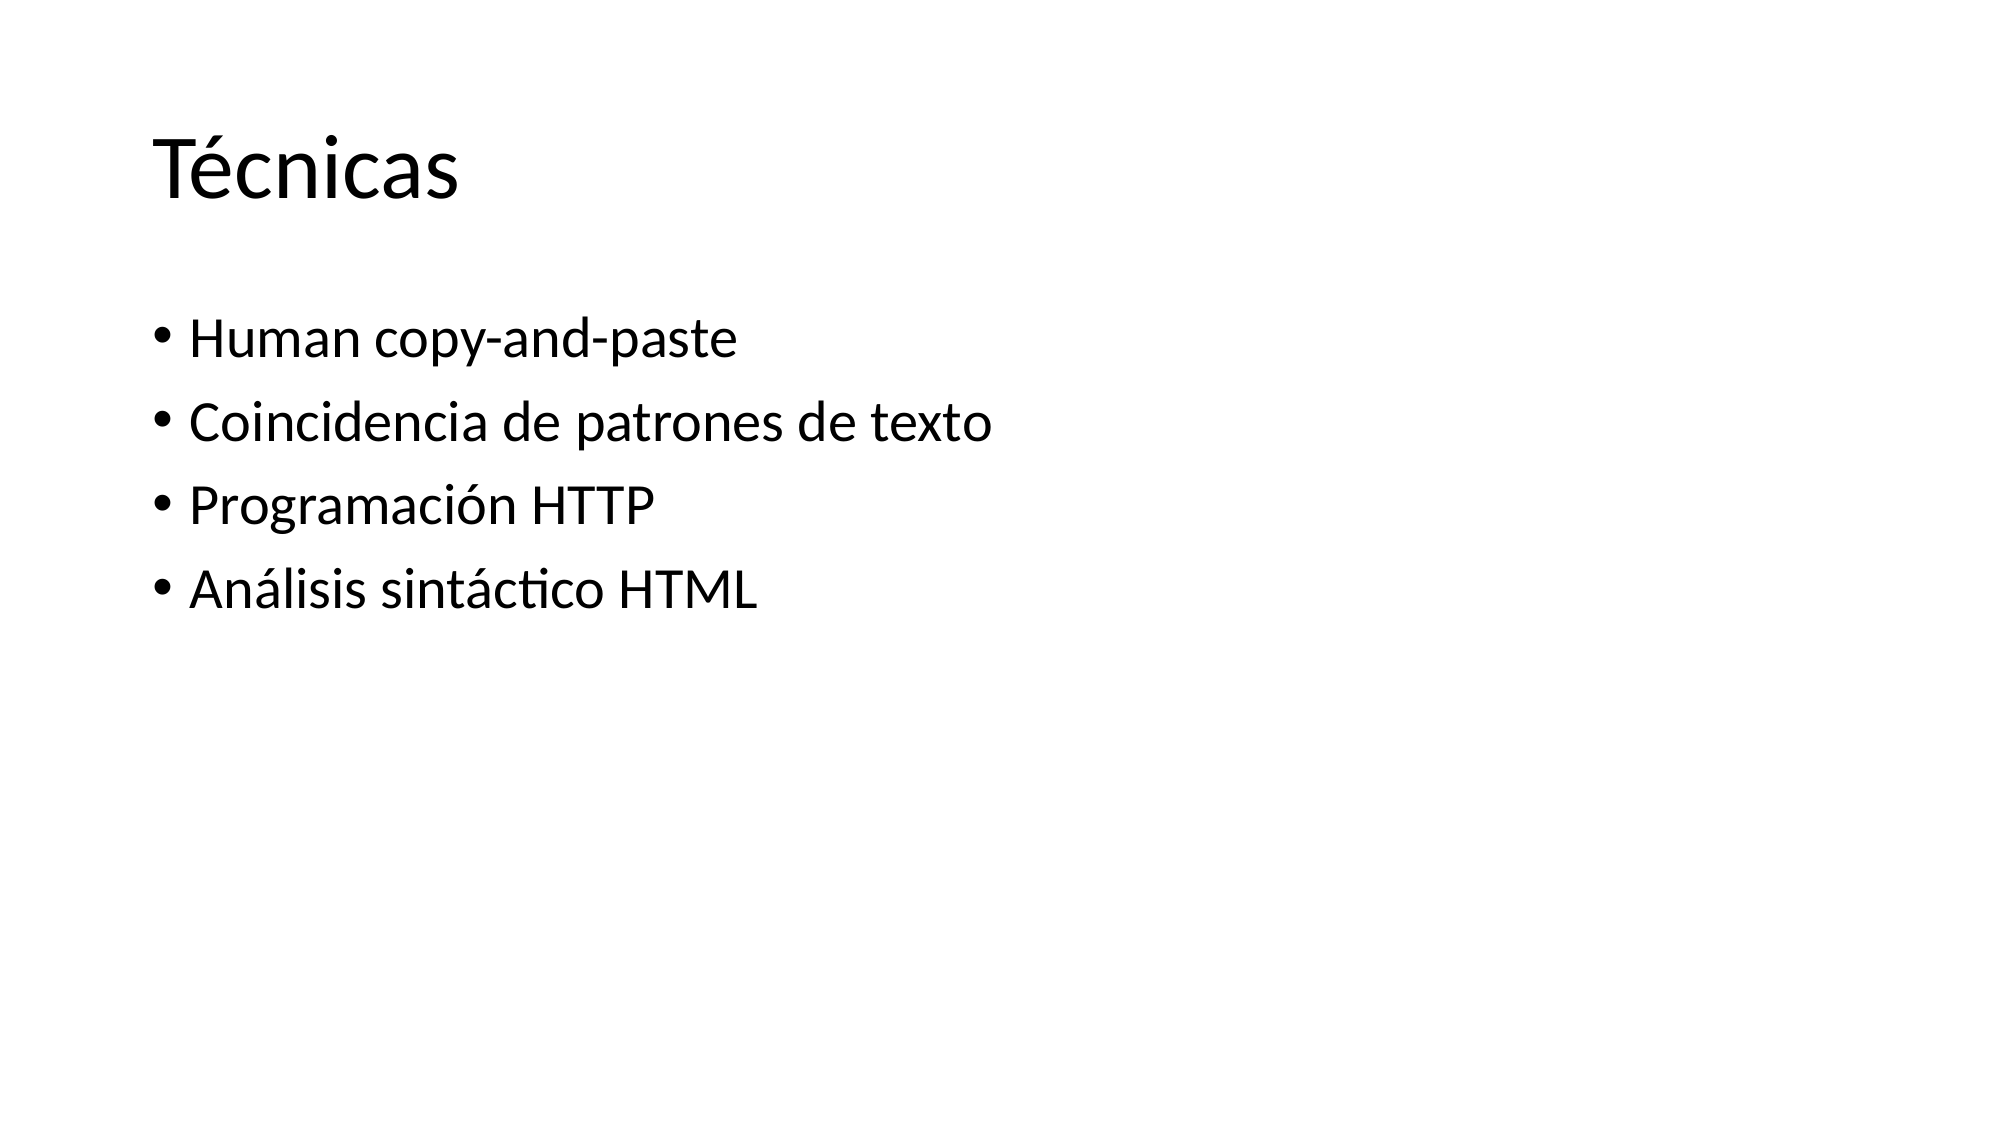

# Técnicas
Human copy-and-paste
Coincidencia de patrones de texto
Programación HTTP
Análisis sintáctico HTML